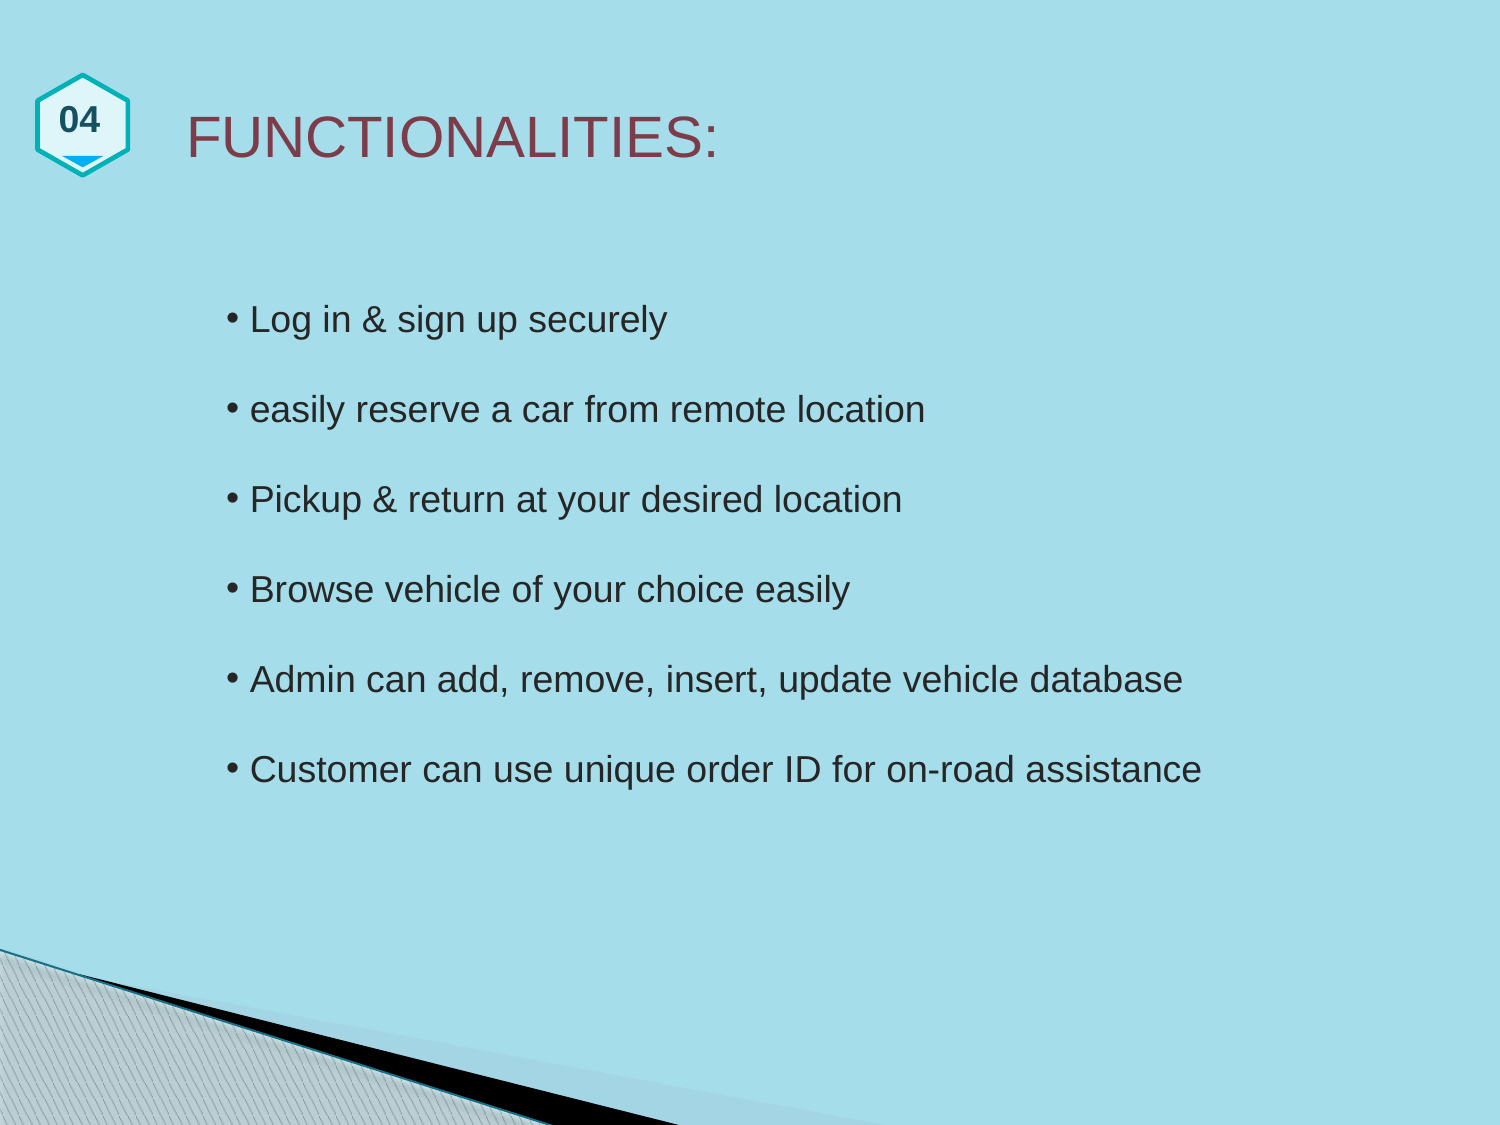

04
FUNCTIONALITIES:
 Log in & sign up securely

 easily reserve a car from remote location

 Pickup & return at your desired location

 Browse vehicle of your choice easily

 Admin can add, remove, insert, update vehicle database

 Customer can use unique order ID for on-road assistance